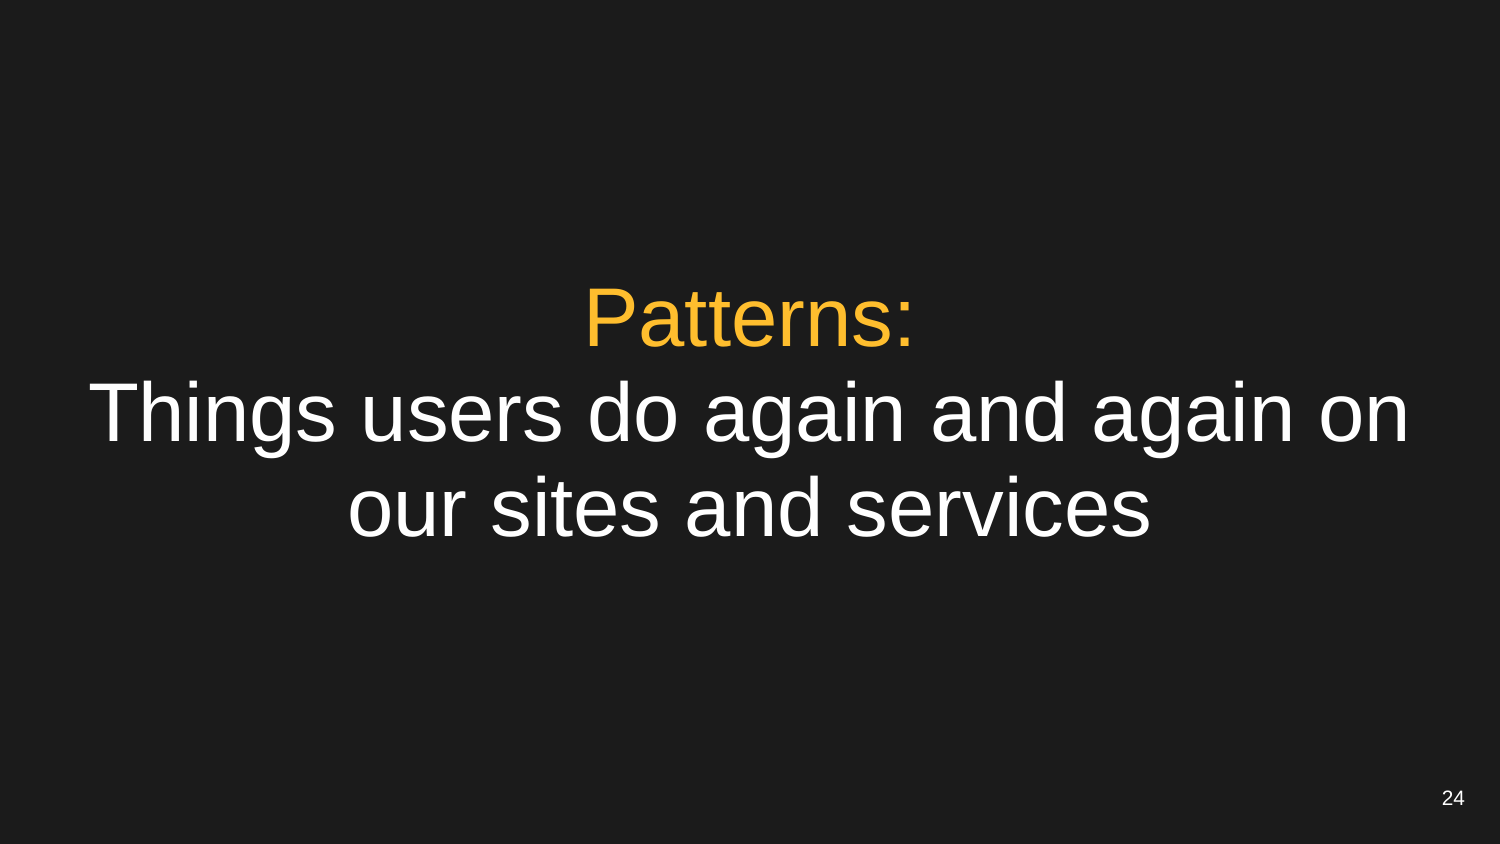

# Patterns: Things users do again and again on our sites and services
24